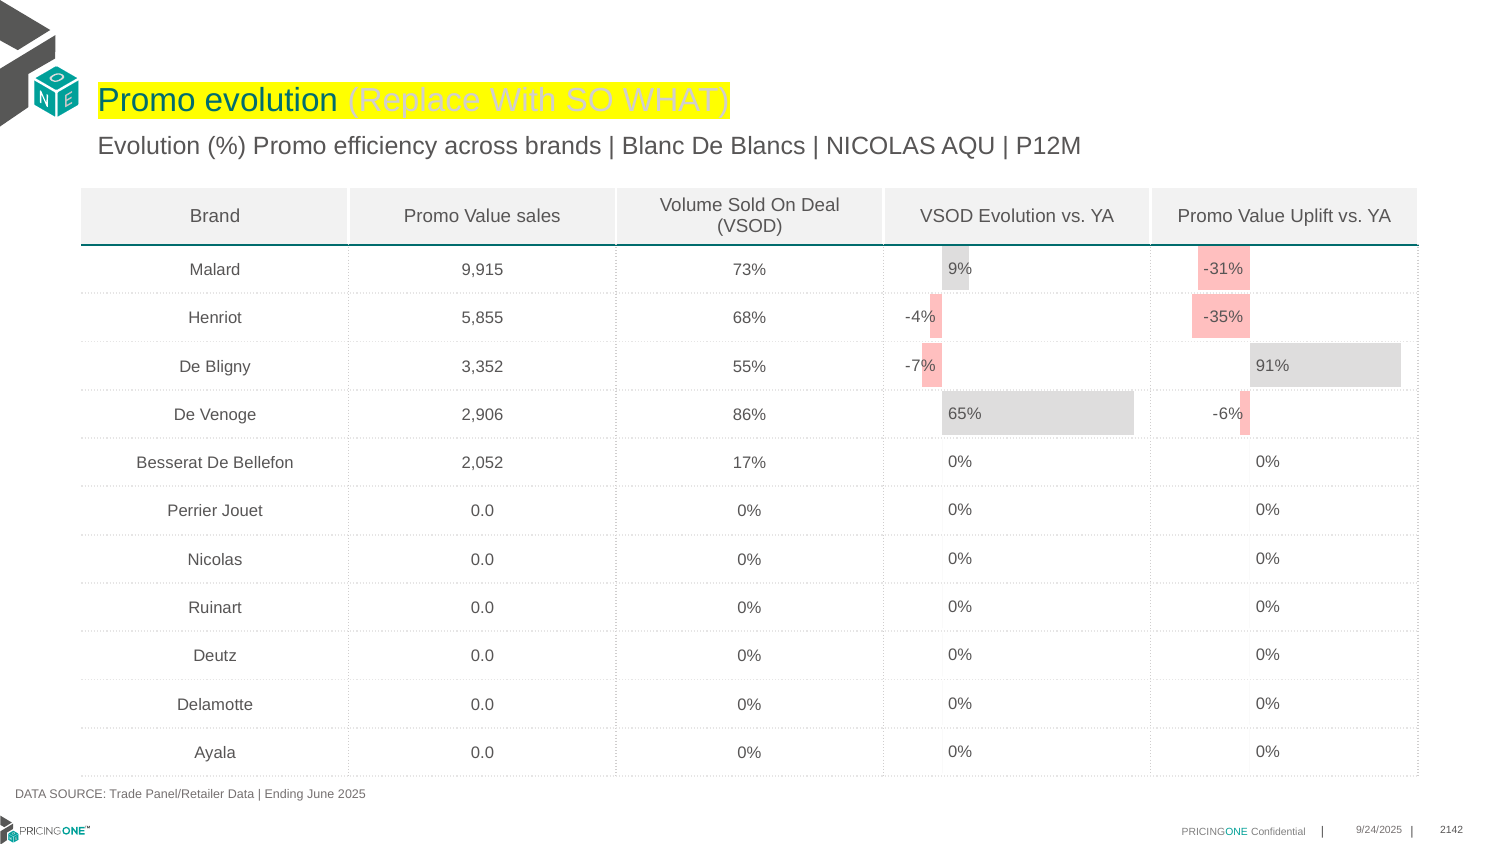

# Promo evolution (Replace With SO WHAT)
Evolution (%) Promo efficiency across brands | Blanc De Blancs | NICOLAS AQU | P12M
| Brand | Promo Value sales | Volume Sold On Deal (VSOD) | VSOD Evolution vs. YA | Promo Value Uplift vs. YA |
| --- | --- | --- | --- | --- |
| Malard | 9,915 | 73% |  |  |
| Henriot | 5,855 | 68% |  |  |
| De Bligny | 3,352 | 55% |  |  |
| De Venoge | 2,906 | 86% |  |  |
| Besserat De Bellefon | 2,052 | 17% |  |  |
| Perrier Jouet | 0.0 | 0% |  |  |
| Nicolas | 0.0 | 0% |  |  |
| Ruinart | 0.0 | 0% |  |  |
| Deutz | 0.0 | 0% |  |  |
| Delamotte | 0.0 | 0% |  |  |
| Ayala | 0.0 | 0% |  |  |

### Chart

| Category | VSOD Evaluation vs YA |
|---|---|
| Malard | 0.09000000000000008 |
| Henriot | -0.04200000000000004 |
| De Bligny | -0.06799999999999995 |
| De Venoge | 0.6539999999999999 |
| Besserat De Bellefon | 0.0 |
| Perrier Jouet | 0.0 |
| Nicolas | 0.0 |
| Ruinart | 0.0 |
| Deutz | 0.0 |
| Delamotte | 0.0 |
| Ayala | 0.0 |

### Chart

| Category | Promo Value Uplift vs YA |
|---|---|
| Malard | -0.3122982724032356 |
| Henriot | -0.3528058489089323 |
| De Bligny | 0.9127675262046153 |
| De Venoge | -0.06132550576995022 |
| Besserat De Bellefon | 0.0 |
| Perrier Jouet | 0.0 |
| Nicolas | 0.0 |
| Ruinart | 0.0 |
| Deutz | 0.0 |
| Delamotte | 0.0 |
| Ayala | 0.0 |
DATA SOURCE: Trade Panel/Retailer Data | Ending June 2025

9/24/2025
2142